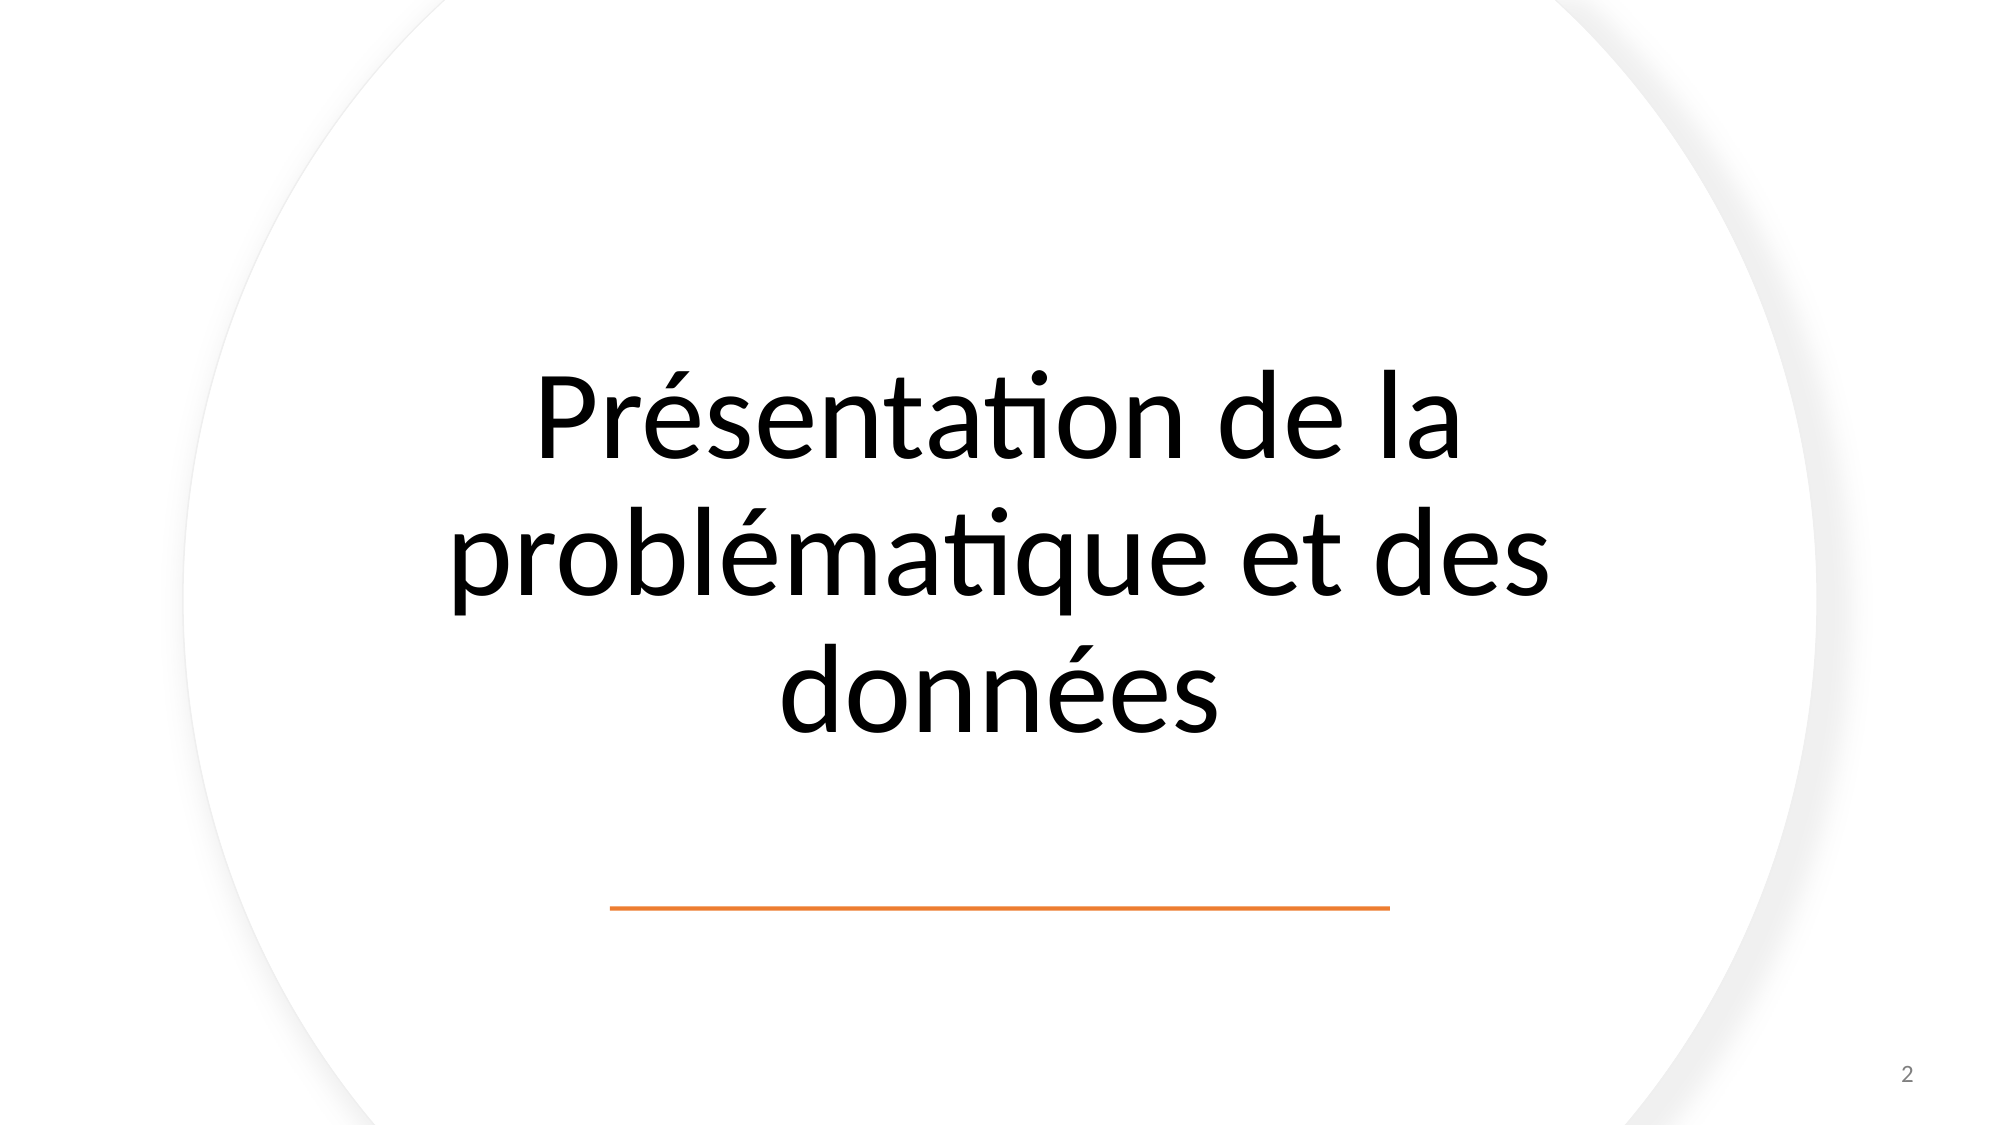

# Présentation de la problématique et des données

2